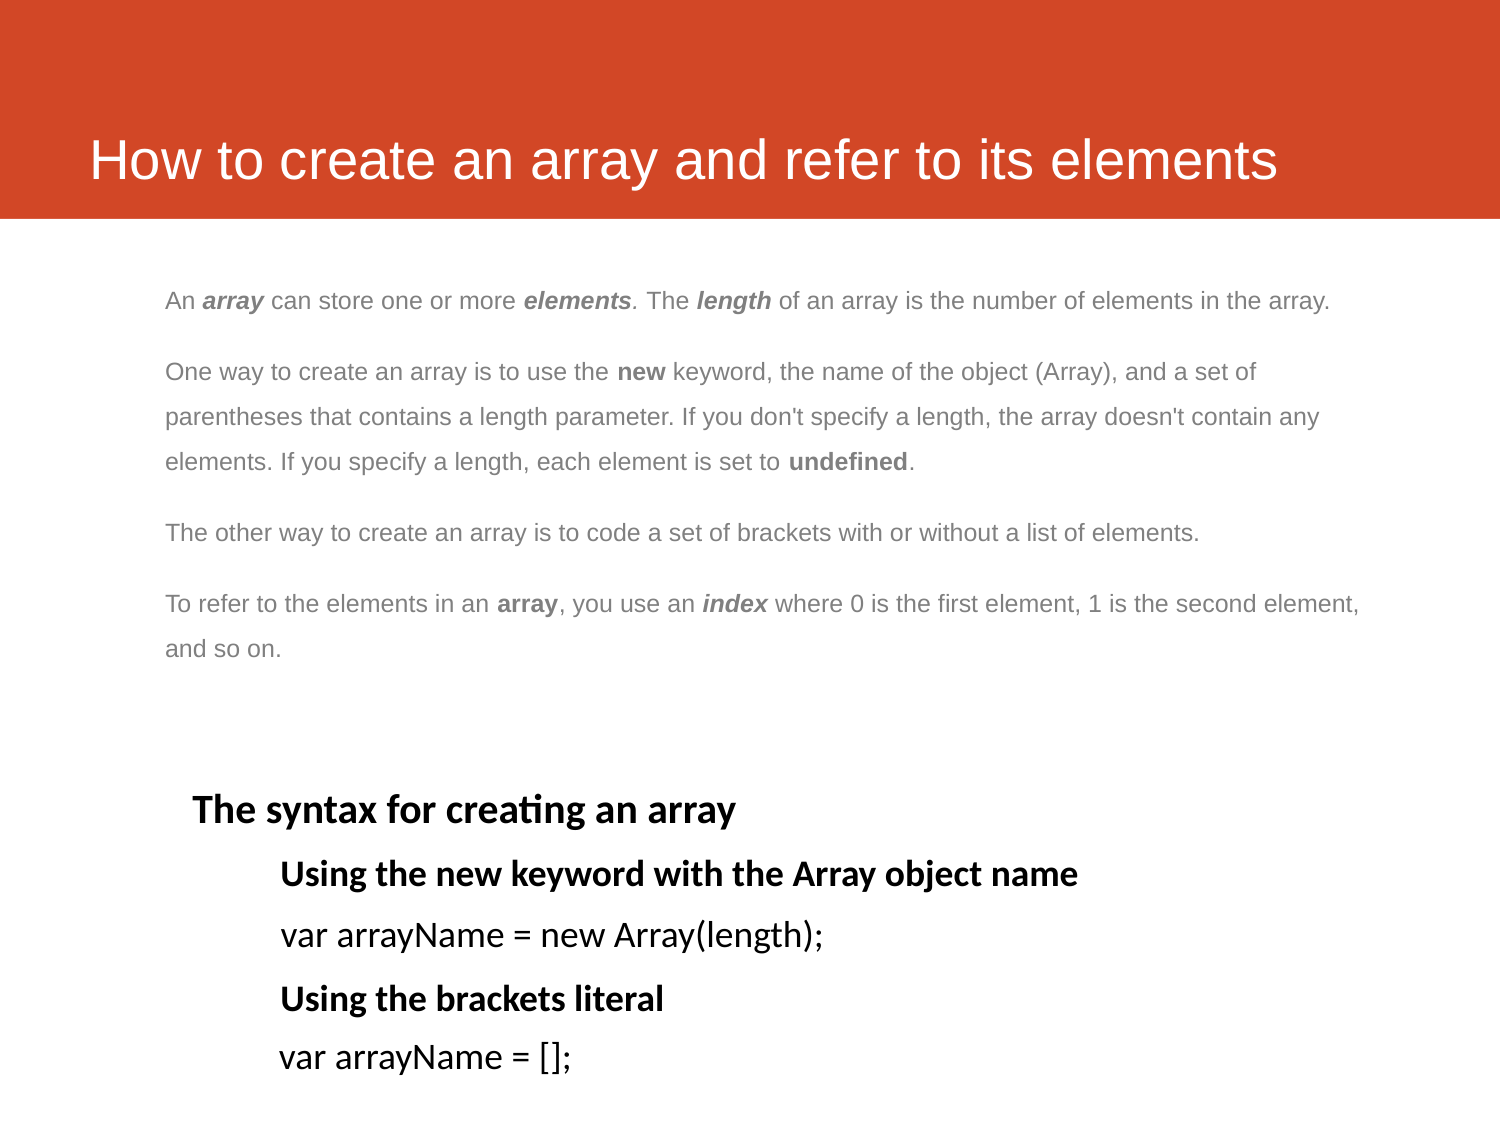

# How to create an array and refer to its elements
An array can store one or more elements. The length of an array is the number of elements in the array.
One way to create an array is to use the new keyword, the name of the object (Array), and a set of parentheses that contains a length parameter. If you don't specify a length, the array doesn't contain any elements. If you specify a length, each element is set to undefined.
The other way to create an array is to code a set of brackets with or without a list of elements.
To refer to the elements in an array, you use an index where 0 is the first element, 1 is the second element, and so on.
The syntax for creating an array
Using the new keyword with the Array object name
var arrayName = new Array(length);
Using the brackets literal
var arrayName = [];